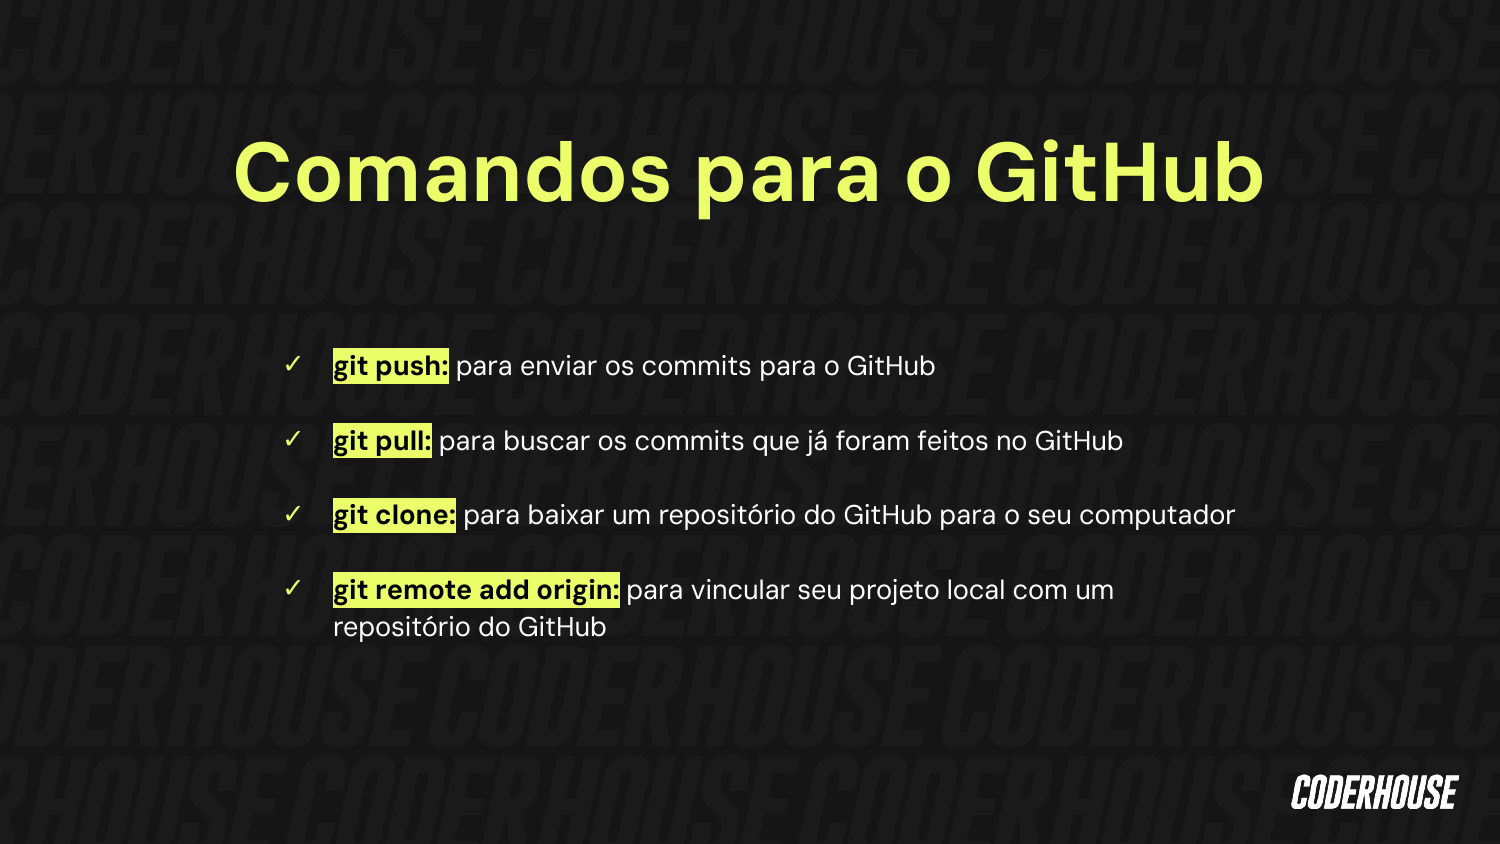

Comandos para o GitHub
git push: para enviar os commits para o GitHub

git pull: para buscar os commits que já foram feitos no GitHub

git clone: para baixar um repositório do GitHub para o seu computador

git remote add origin: para vincular seu projeto local com um repositório do GitHub